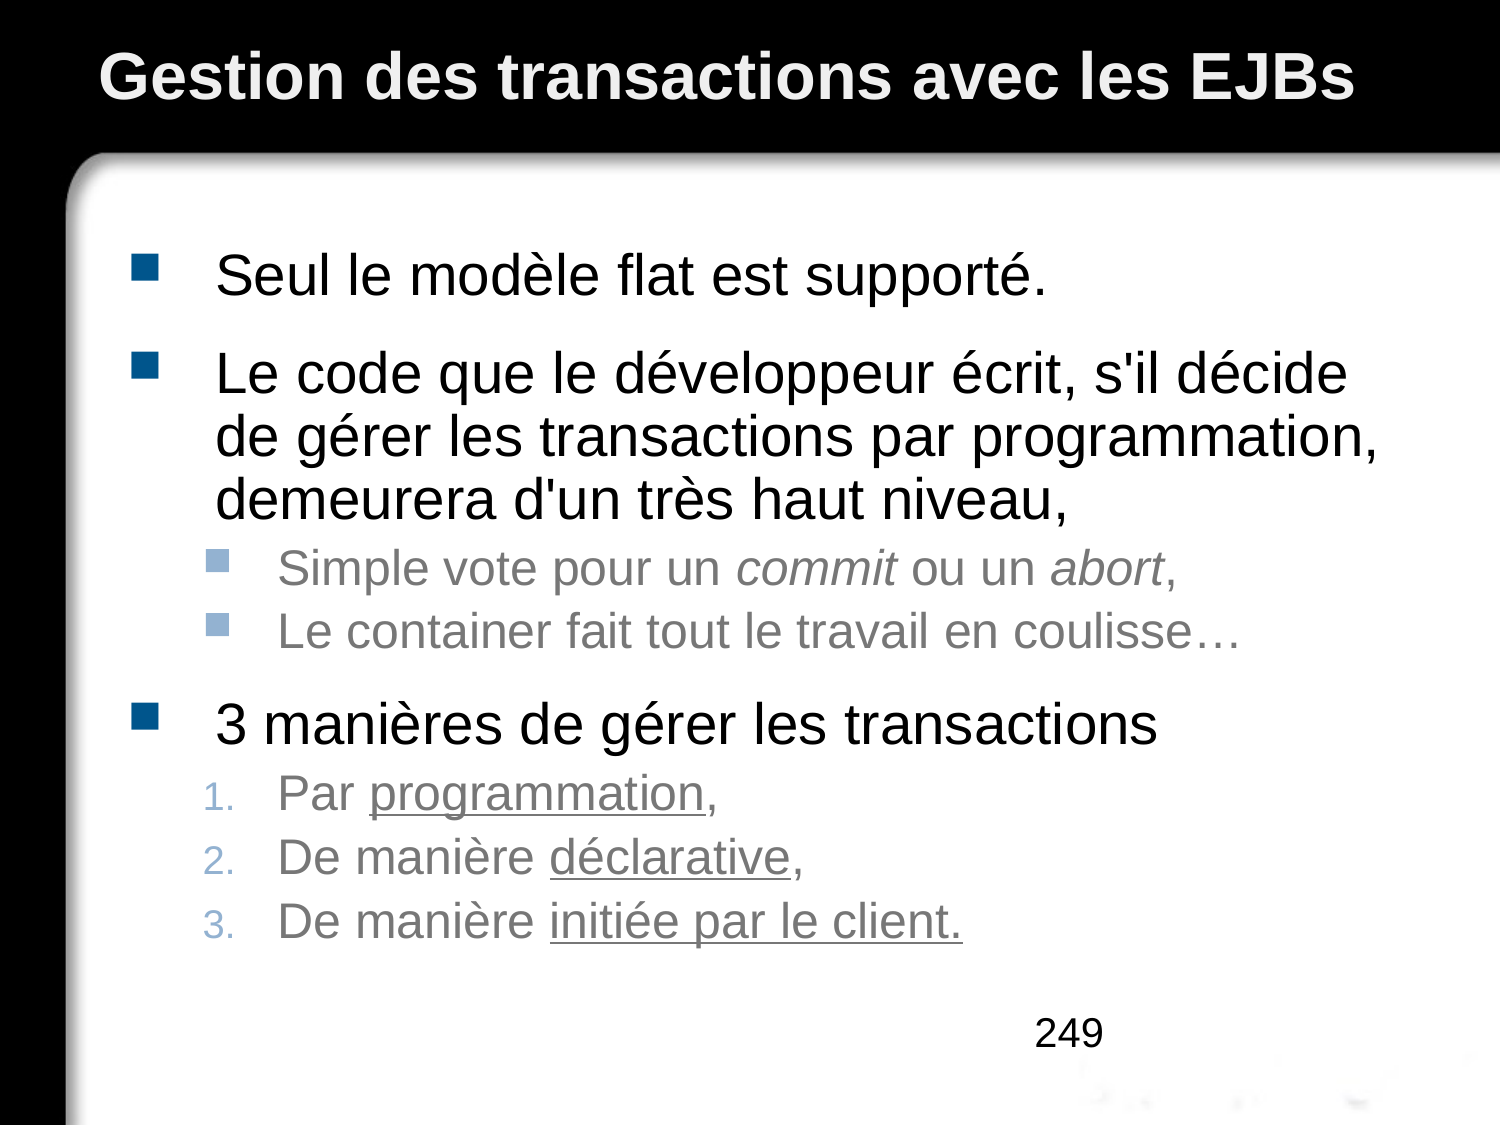

# Gestion des transactions avec les EJBs
Seul le modèle flat est supporté.
Le code que le développeur écrit, s'il décide de gérer les transactions par programmation, demeurera d'un très haut niveau,
Simple vote pour un commit ou un abort,
Le container fait tout le travail en coulisse…
3 manières de gérer les transactions
Par programmation,
De manière déclarative,
De manière initiée par le client.